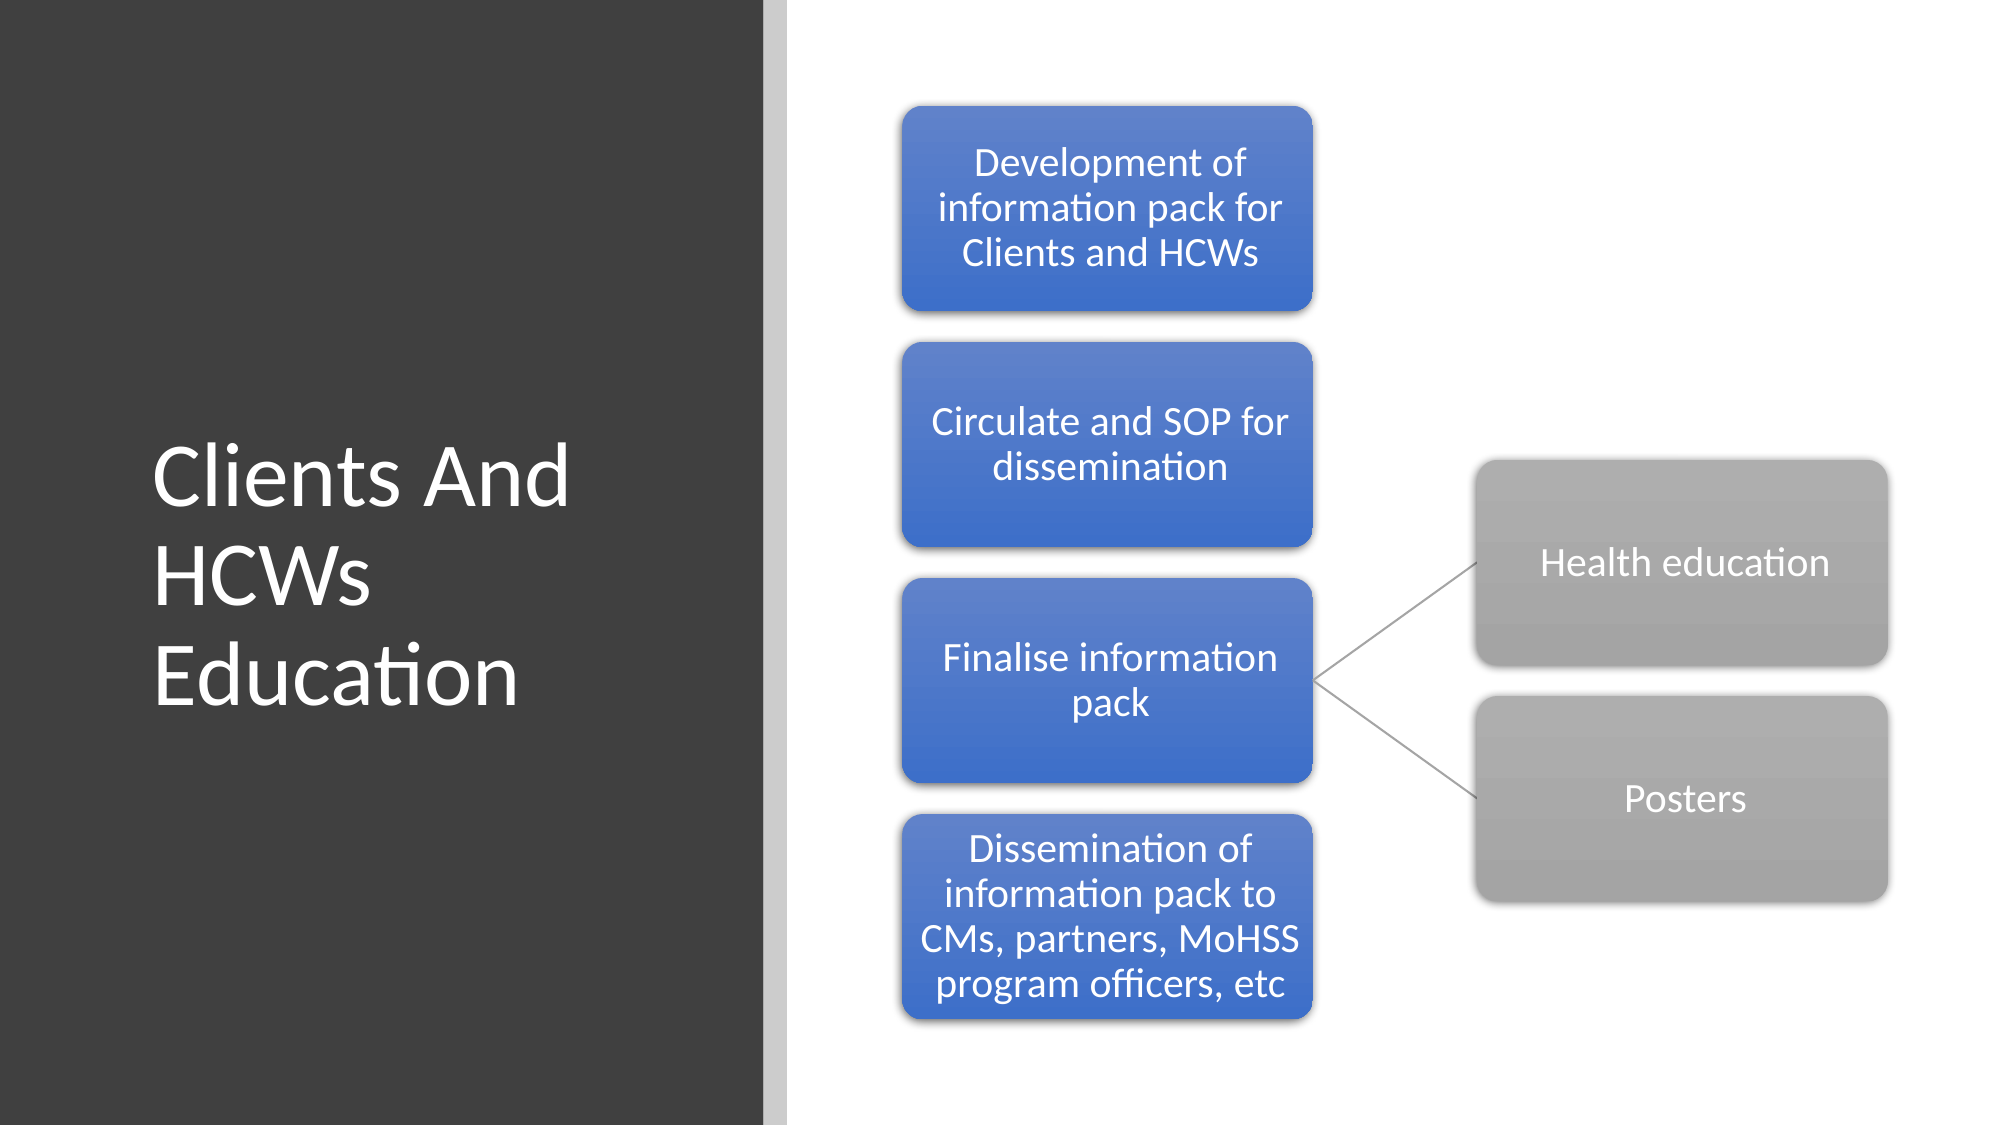

Development of information pack for Clients and HCWs
Circulate and SOP for dissemination
Finalise information pack

Health education

Posters
Dissemination of information pack to CMs, partners, MoHSS program officers, etc
# Clients And HCWs Education